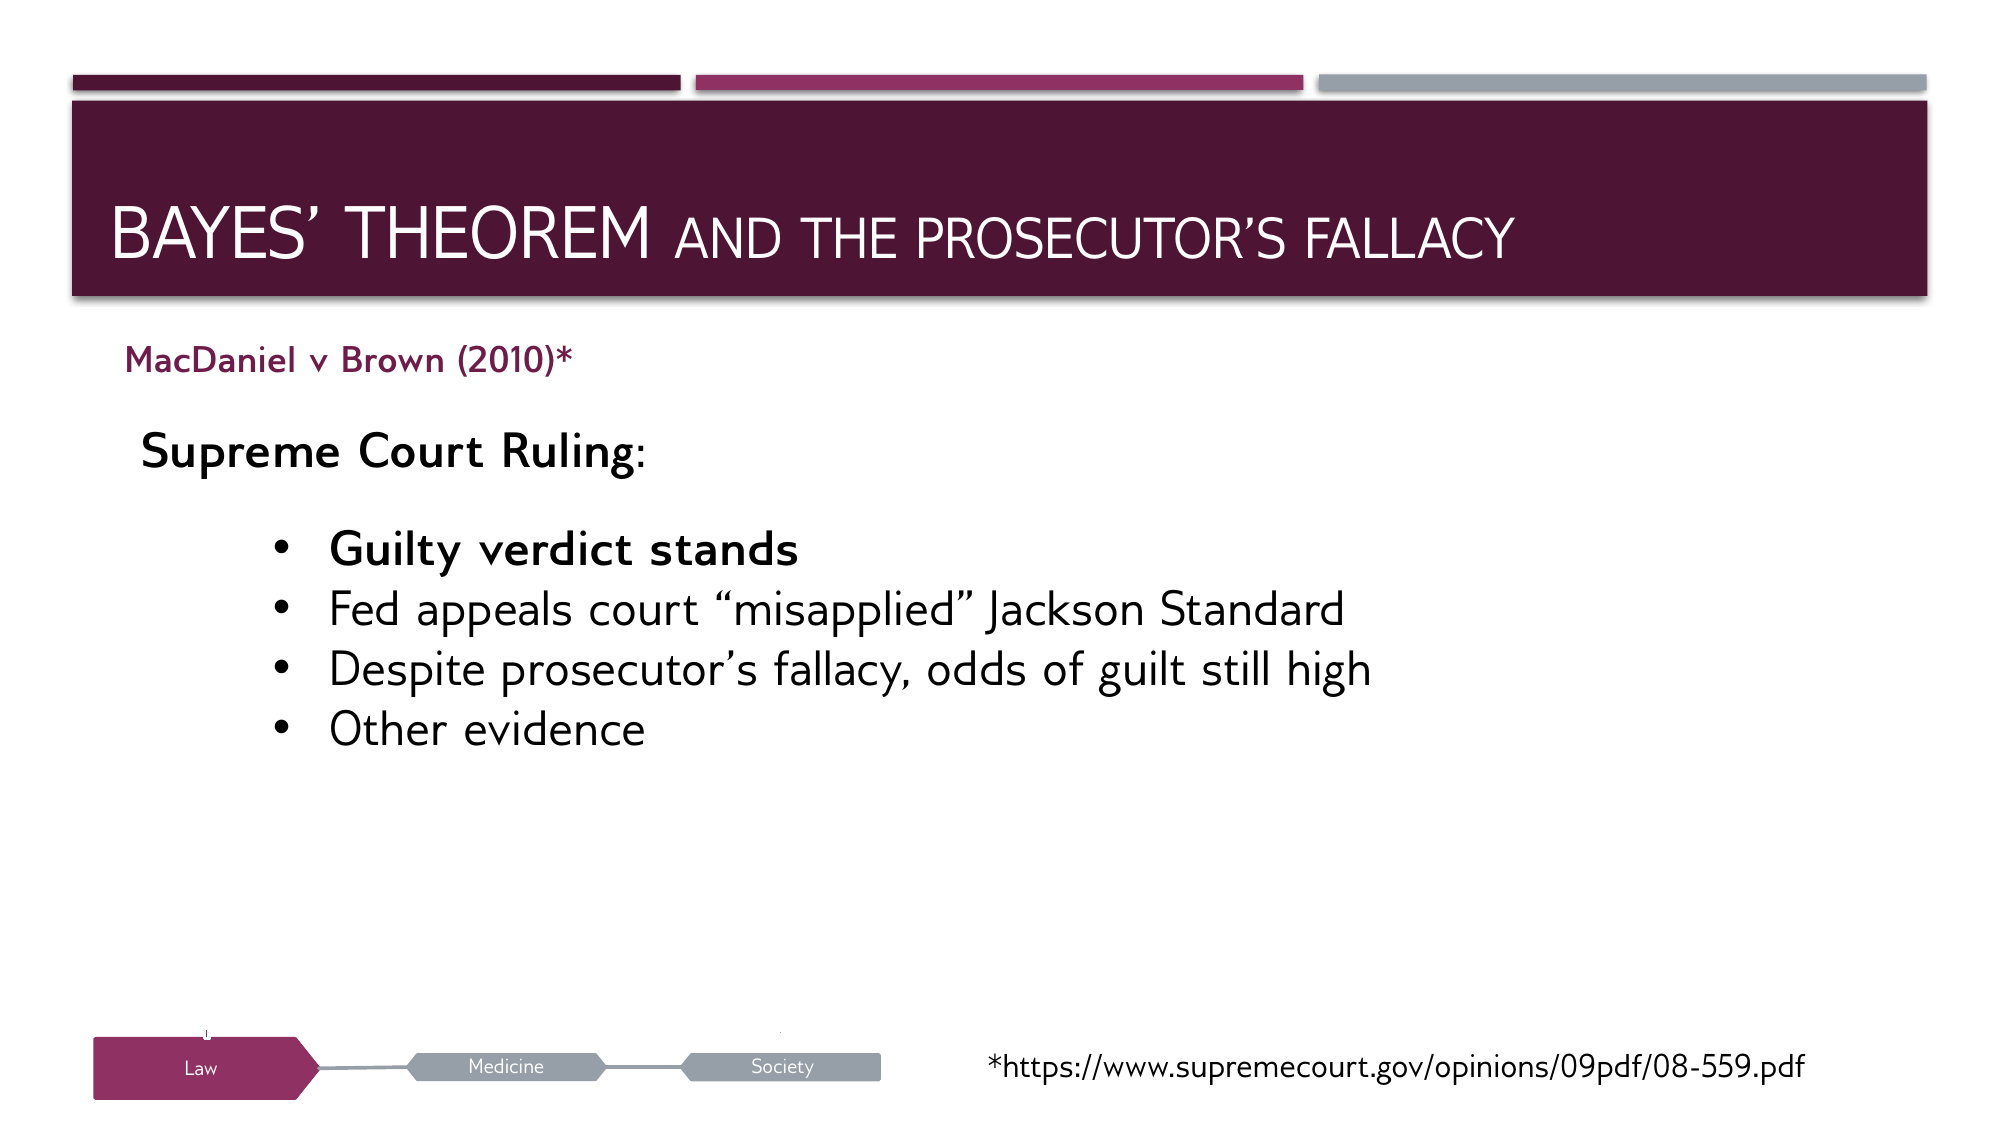

# BAYES’ THEOREM and the Prosecutor’s fallacy
MacDaniel v Brown (2010)*
Supreme Court Ruling:
Guilty verdict stands
Fed appeals court “misapplied” Jackson Standard
Despite prosecutor’s fallacy, odds of guilt still high
Other evidence
Law
Medicine
Society
*https://www.supremecourt.gov/opinions/09pdf/08-559.pdf